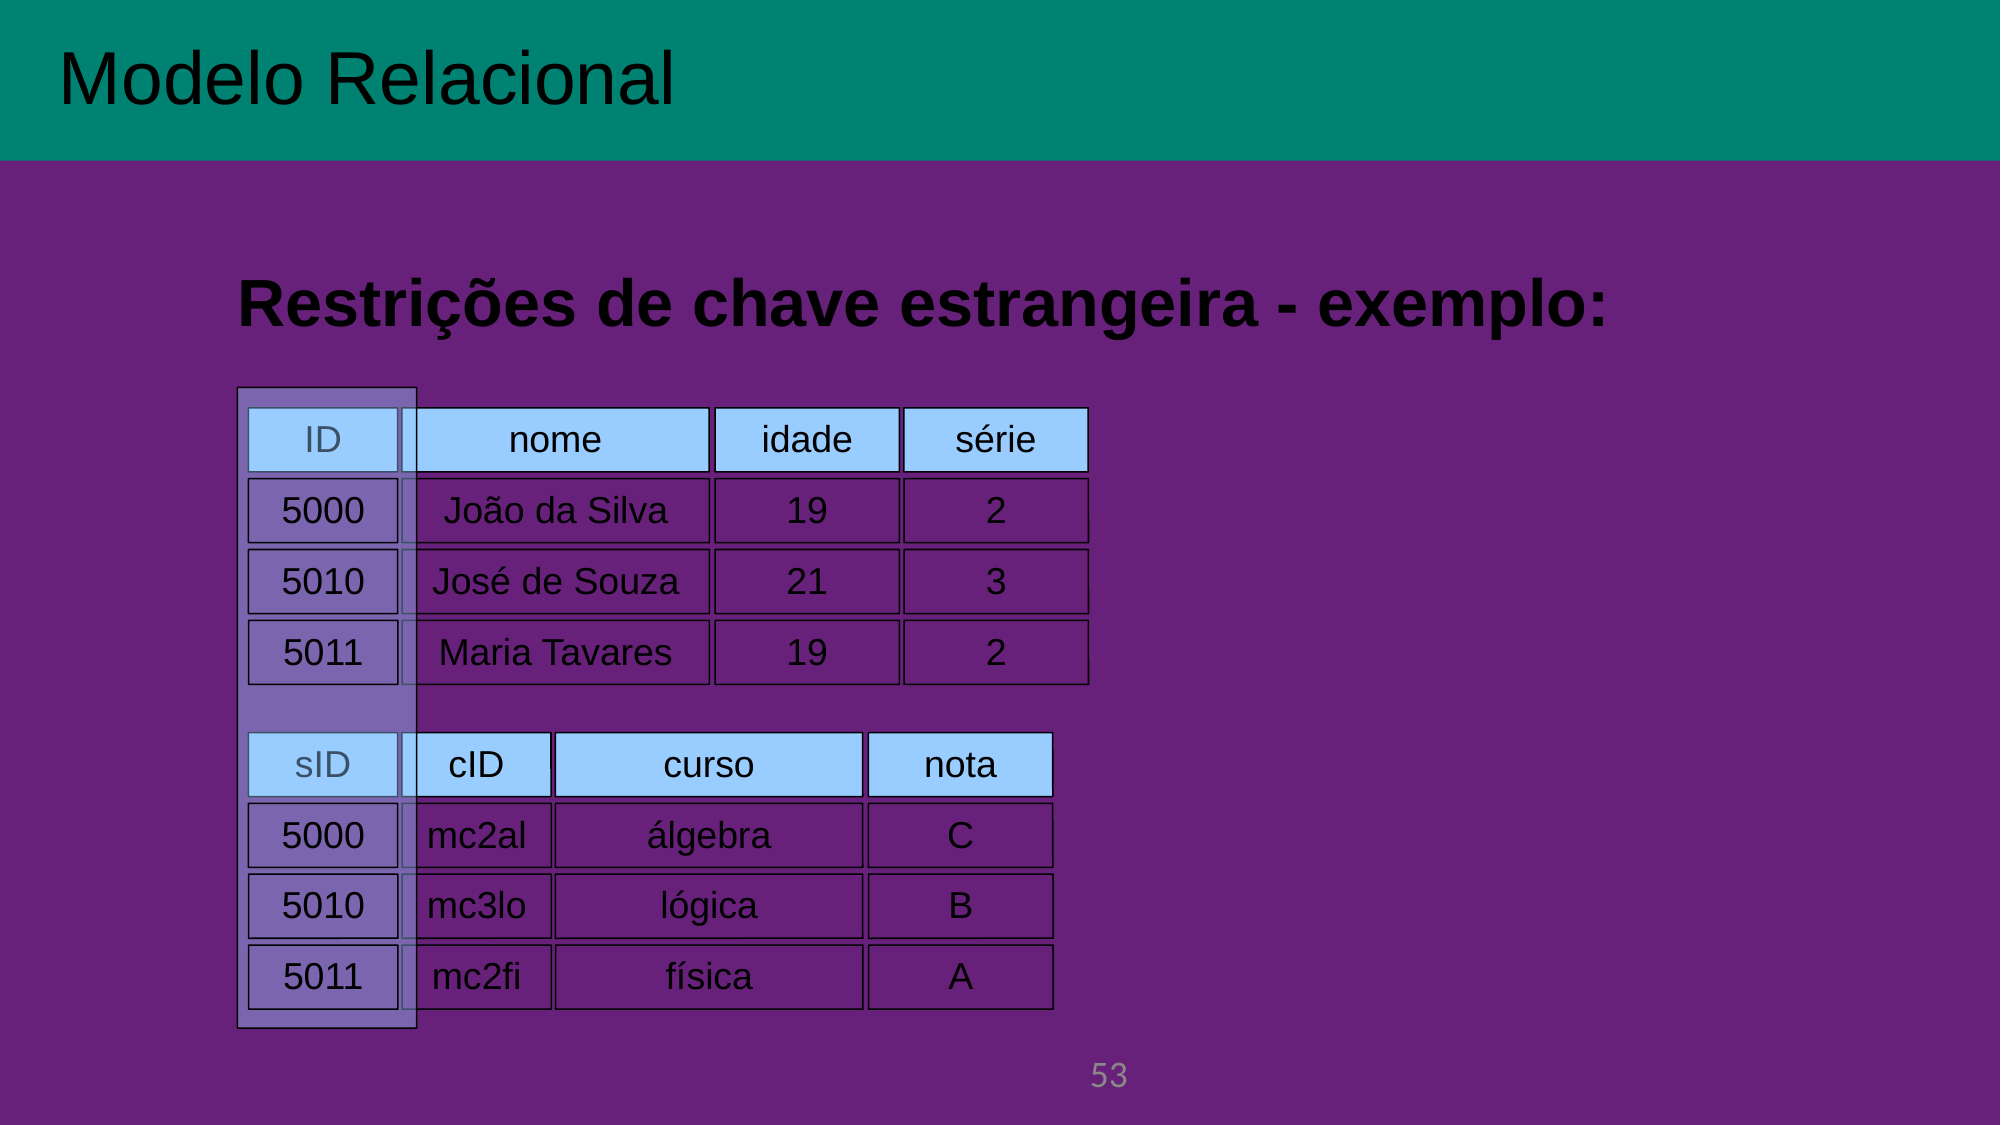

Modelo Relacional
Restrições de chave estrangeira - exemplo:

ID

nome

idade

série

5000

João da Silva

19

2

5010

José de Souza

21

3

5011

Maria Tavares

19

2

sID

cID

curso

nota

5000

mc2al

álgebra

C

5010

mc3lo

lógica

B

5011

mc2fi

física

A
53